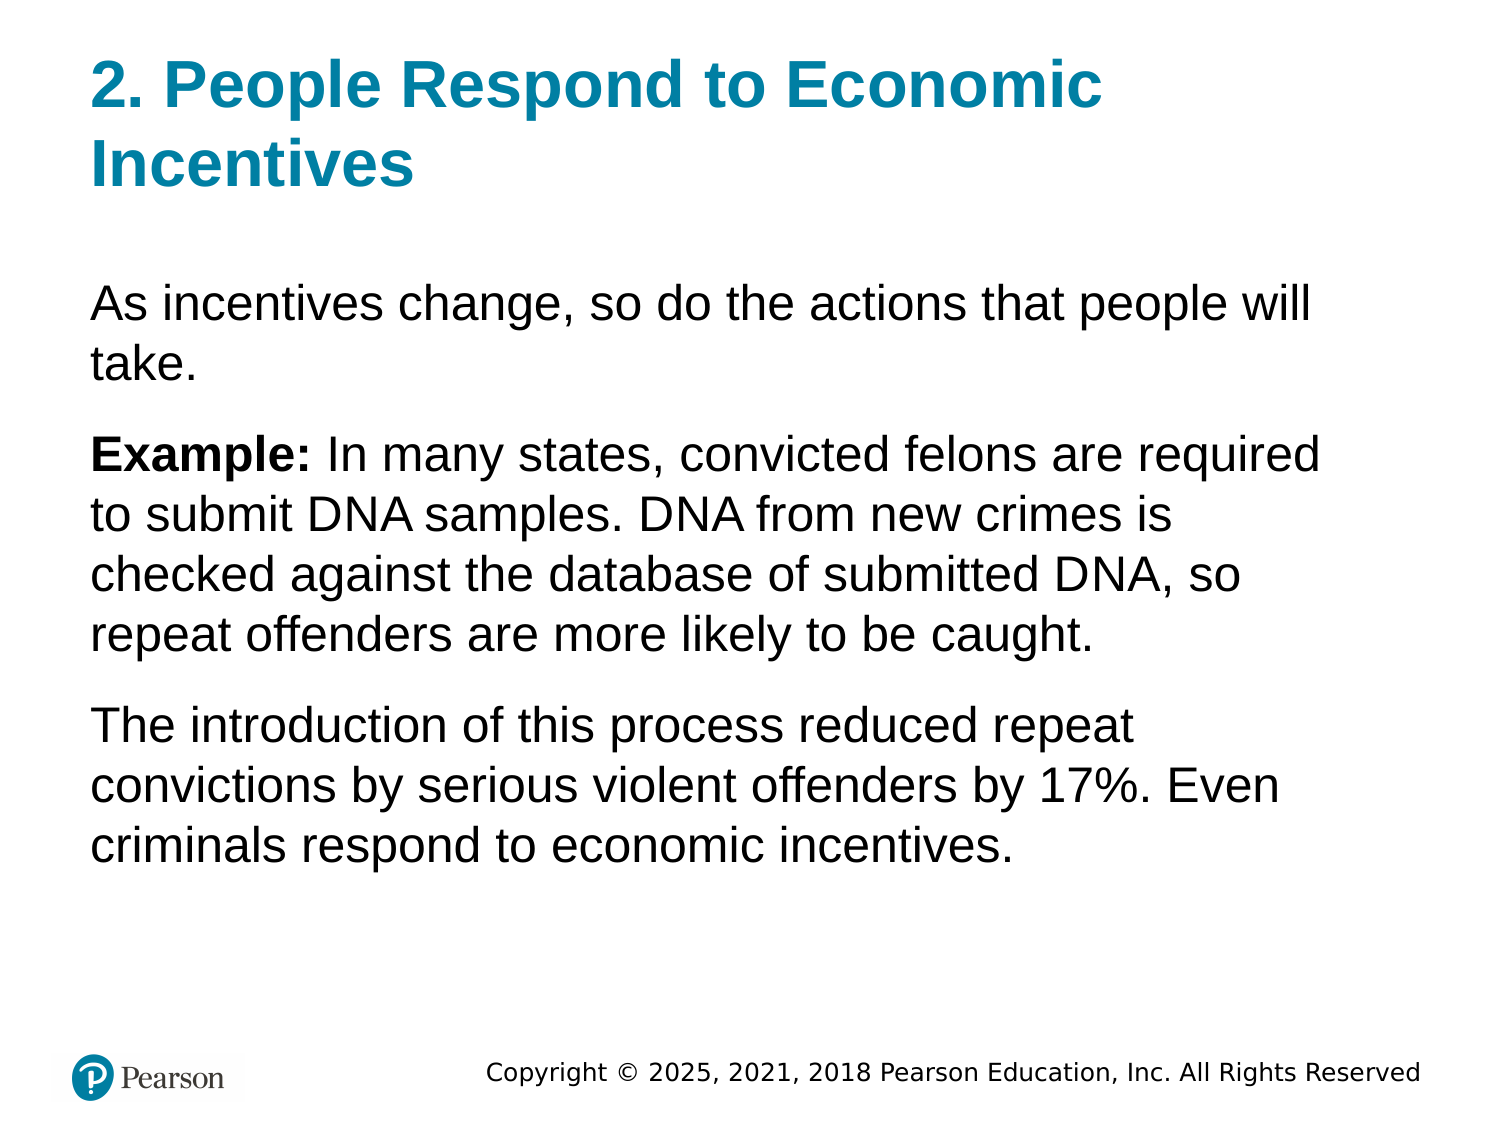

# 2. People Respond to Economic Incentives
As incentives change, so do the actions that people will take.
Example: In many states, convicted felons are required to submit D N A samples. D N A from new crimes is checked against the database of submitted D N A, so repeat offenders are more likely to be caught.
The introduction of this process reduced repeat convictions by serious violent offenders by 17%. Even criminals respond to economic incentives.